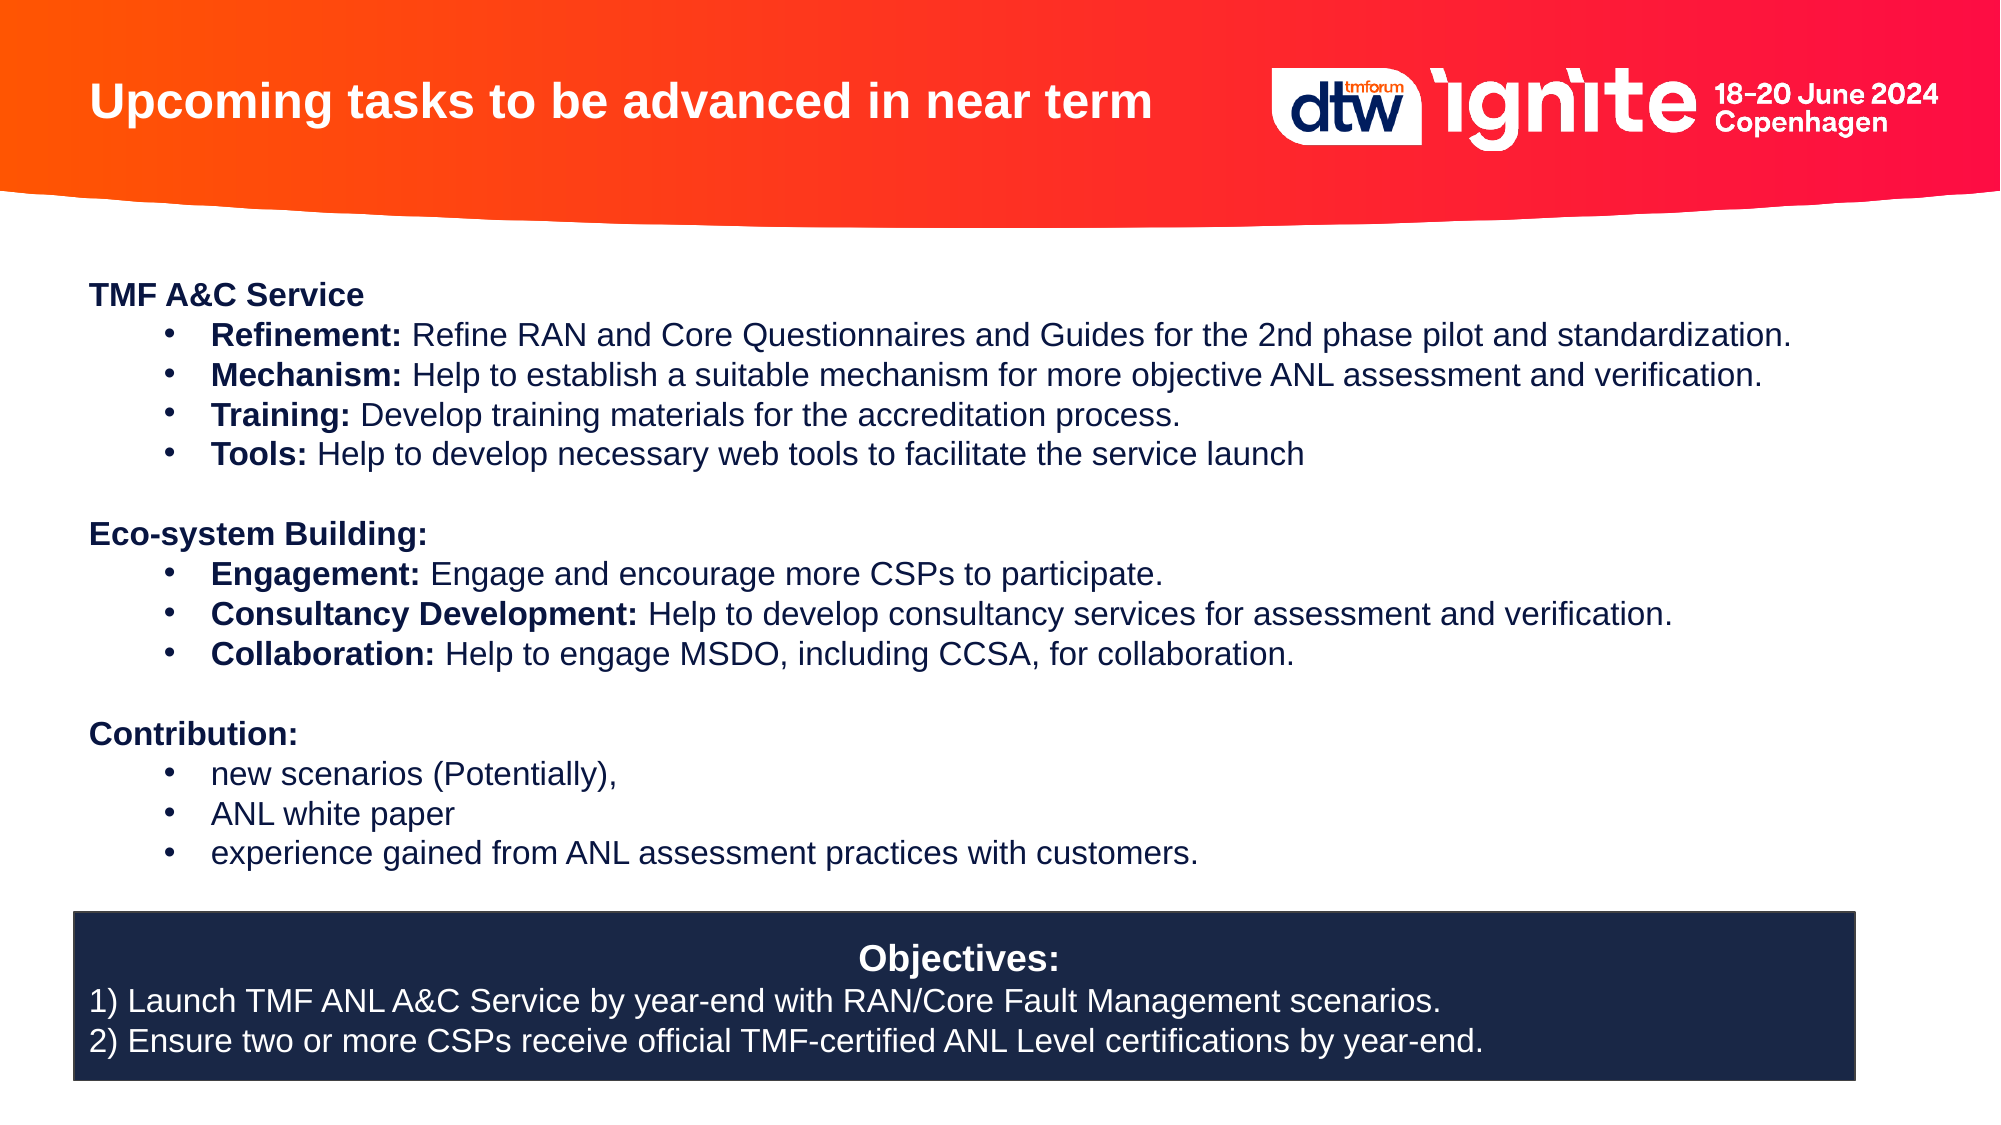

4
# Upcoming tasks to be advanced in near term
TMF A&C Service
Refinement: Refine RAN and Core Questionnaires and Guides for the 2nd phase pilot and standardization.
Mechanism: Help to establish a suitable mechanism for more objective ANL assessment and verification.
Training: Develop training materials for the accreditation process.
Tools: Help to develop necessary web tools to facilitate the service launch

Eco-system Building:
Engagement: Engage and encourage more CSPs to participate.
Consultancy Development: Help to develop consultancy services for assessment and verification.
Collaboration: Help to engage MSDO, including CCSA, for collaboration.

Contribution:
new scenarios (Potentially),
ANL white paper
experience gained from ANL assessment practices with customers.

Objectives:
1) Launch TMF ANL A&C Service by year-end with RAN/Core Fault Management scenarios.
2) Ensure two or more CSPs receive official TMF-certified ANL Level certifications by year-end.